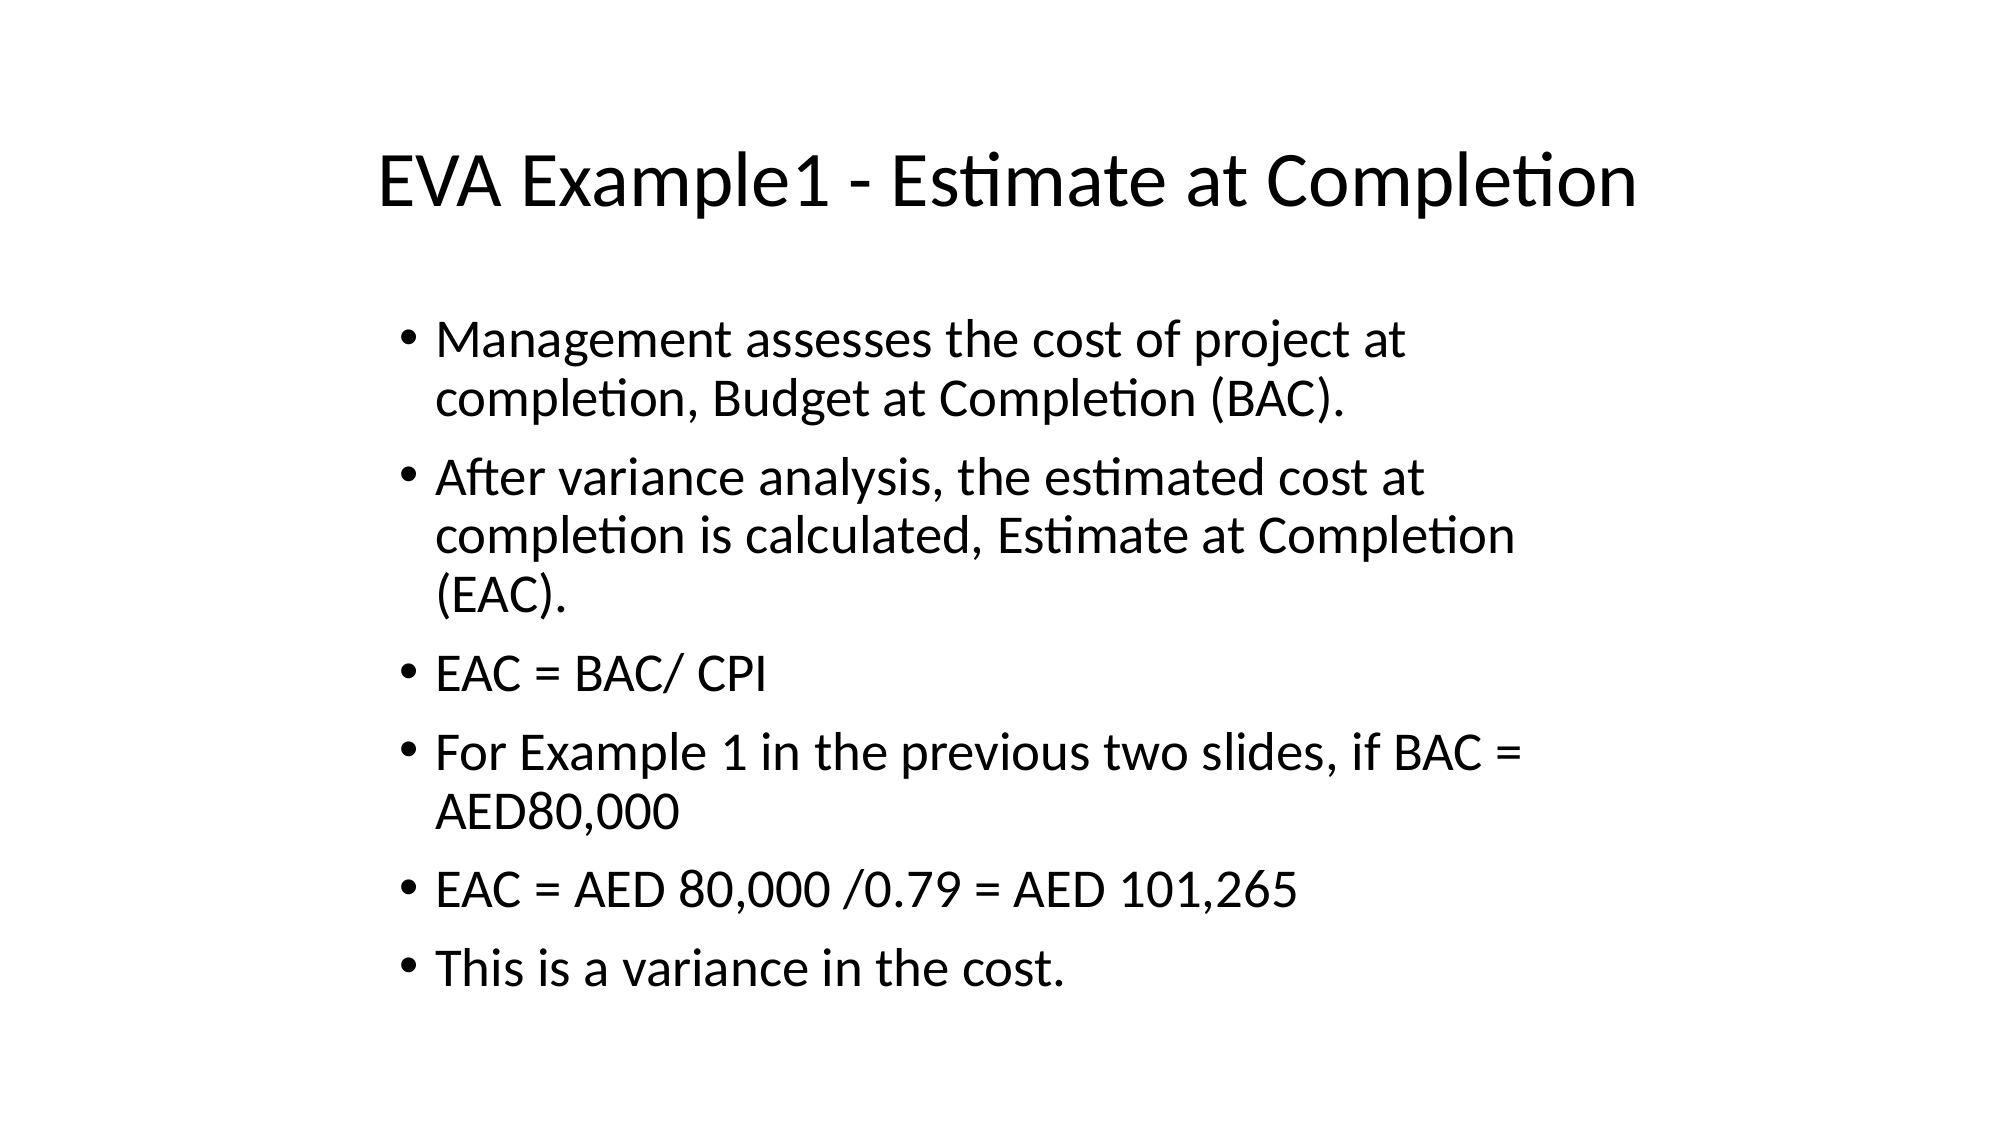

# EVA Example1 - Estimate at Completion
Management assesses the cost of project at completion, Budget at Completion (BAC).
After variance analysis, the estimated cost at completion is calculated, Estimate at Completion (EAC).
EAC = BAC/ CPI
For Example 1 in the previous two slides, if BAC = AED80,000
EAC = AED 80,000 /0.79 = AED 101,265
This is a variance in the cost.